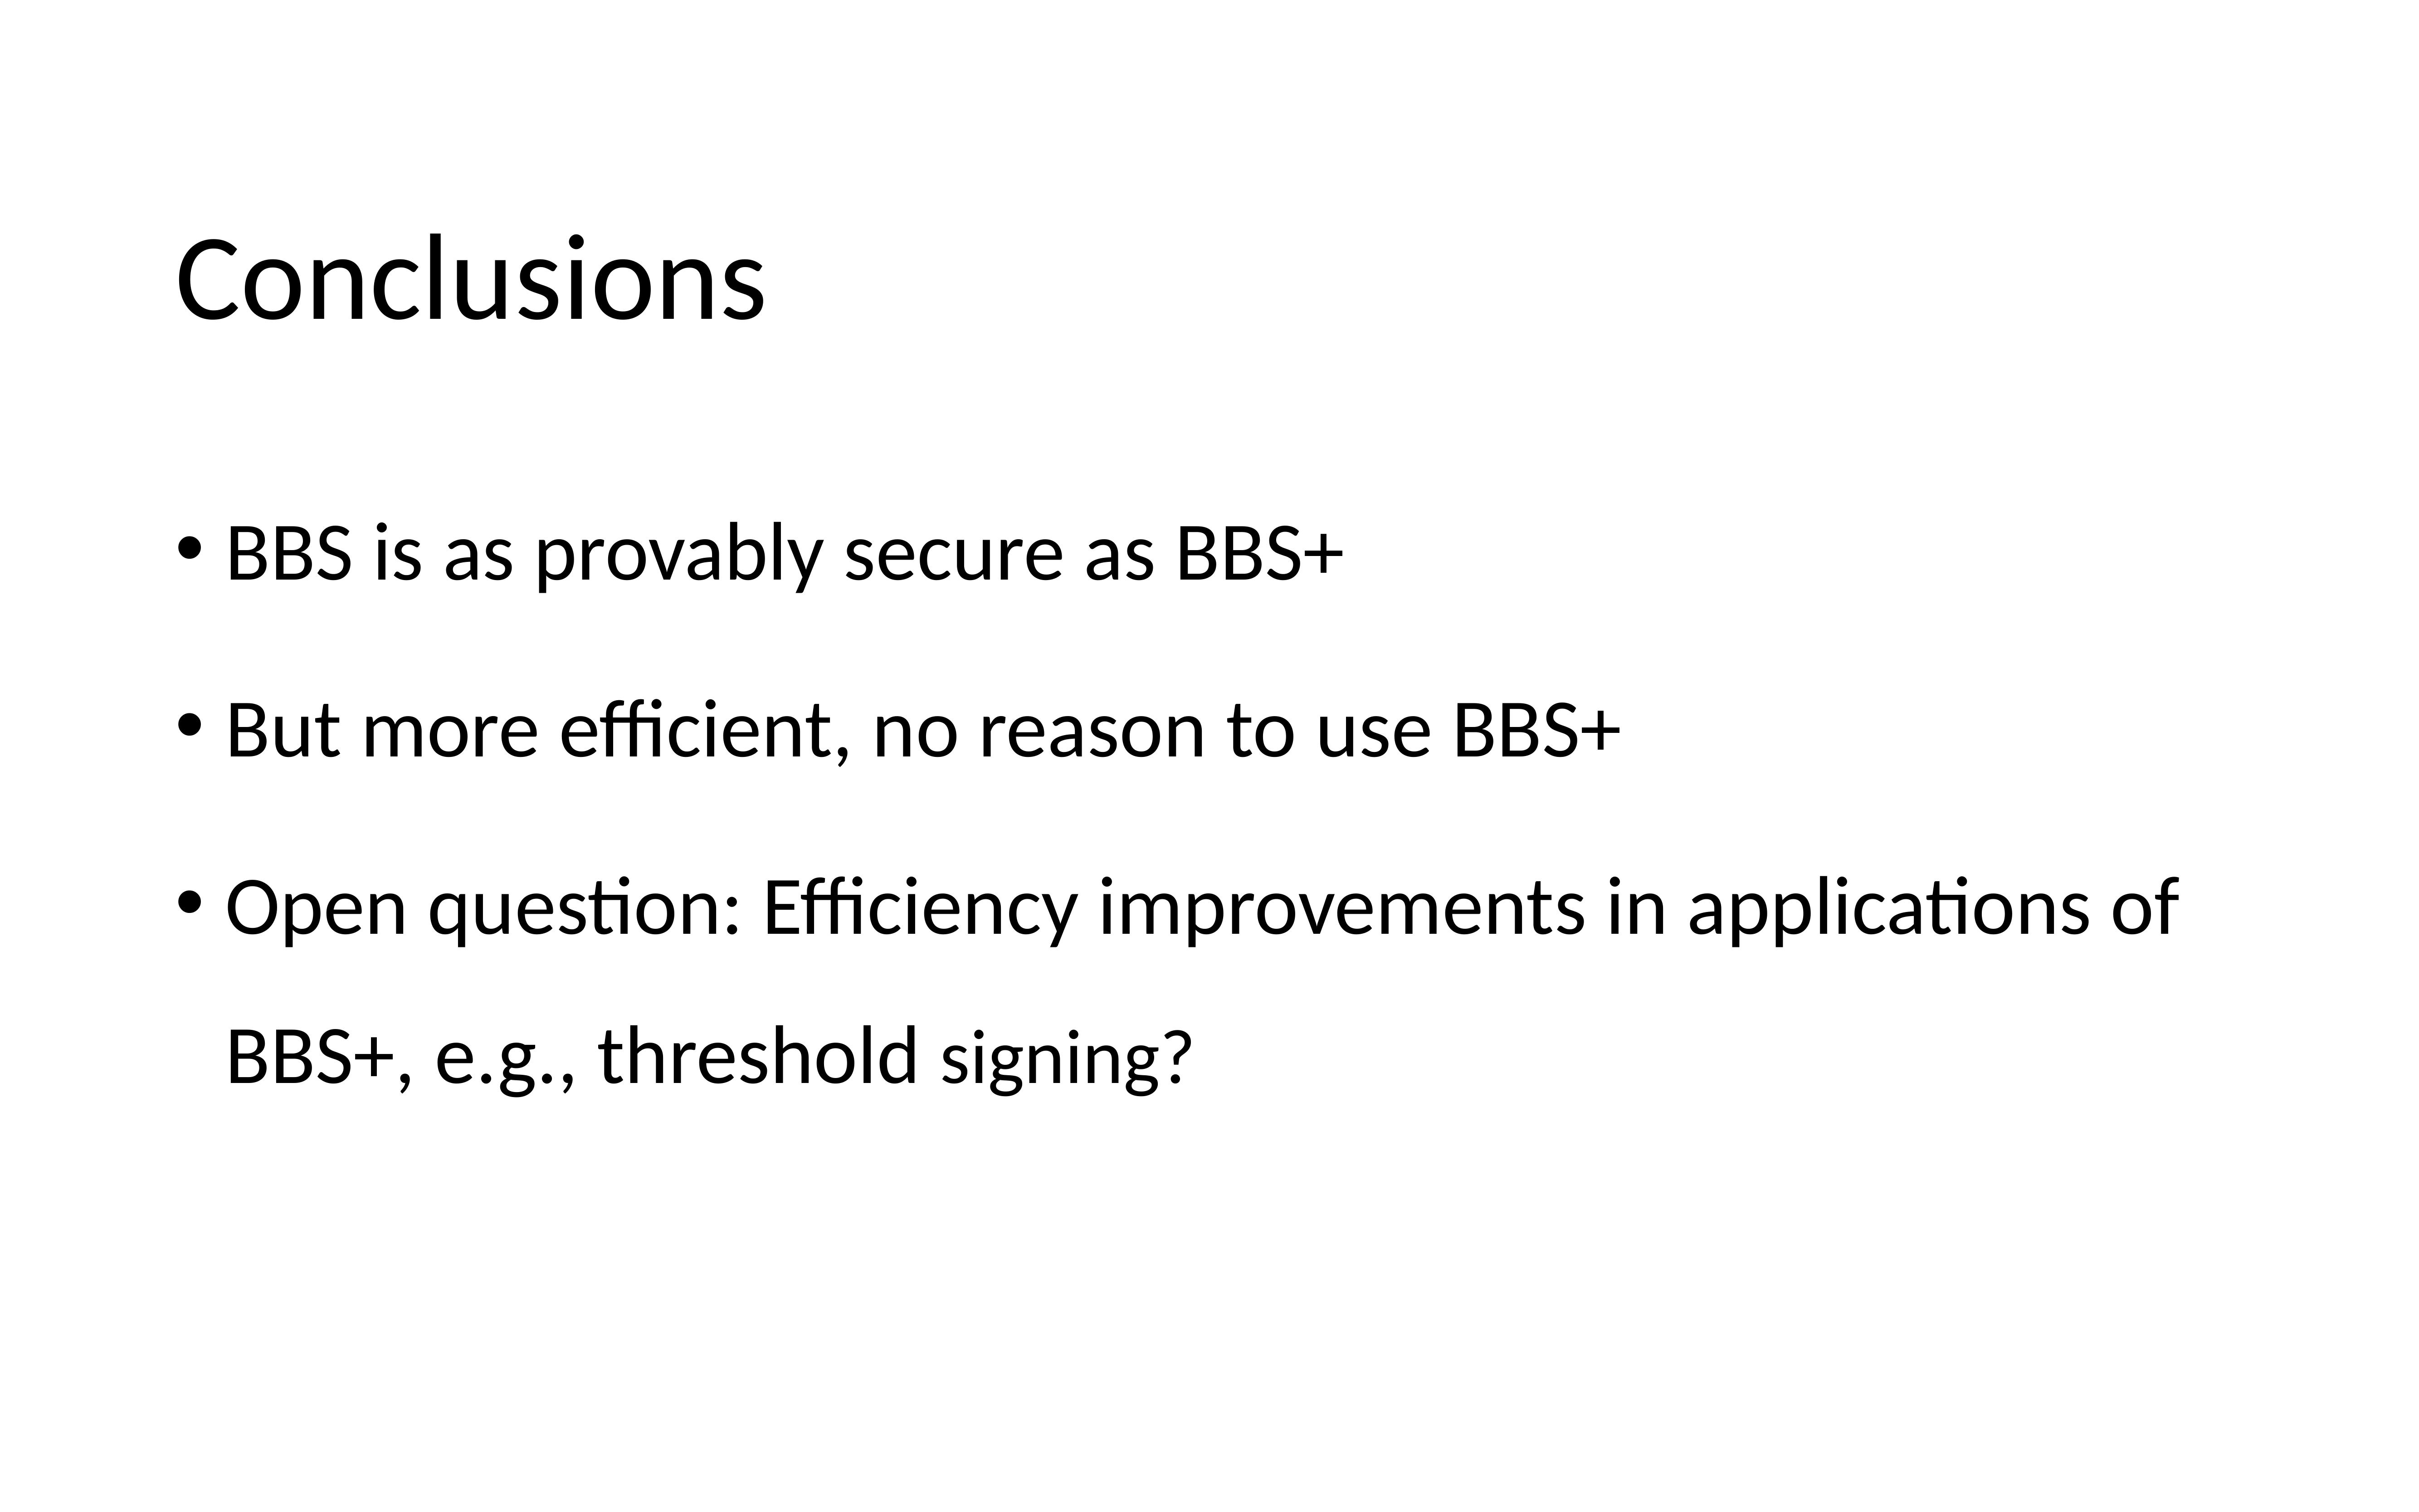

# Conclusions
BBS is as provably secure as BBS+
But more efficient, no reason to use BBS+
Open question: Efficiency improvements in applications of BBS+, e.g., threshold signing?